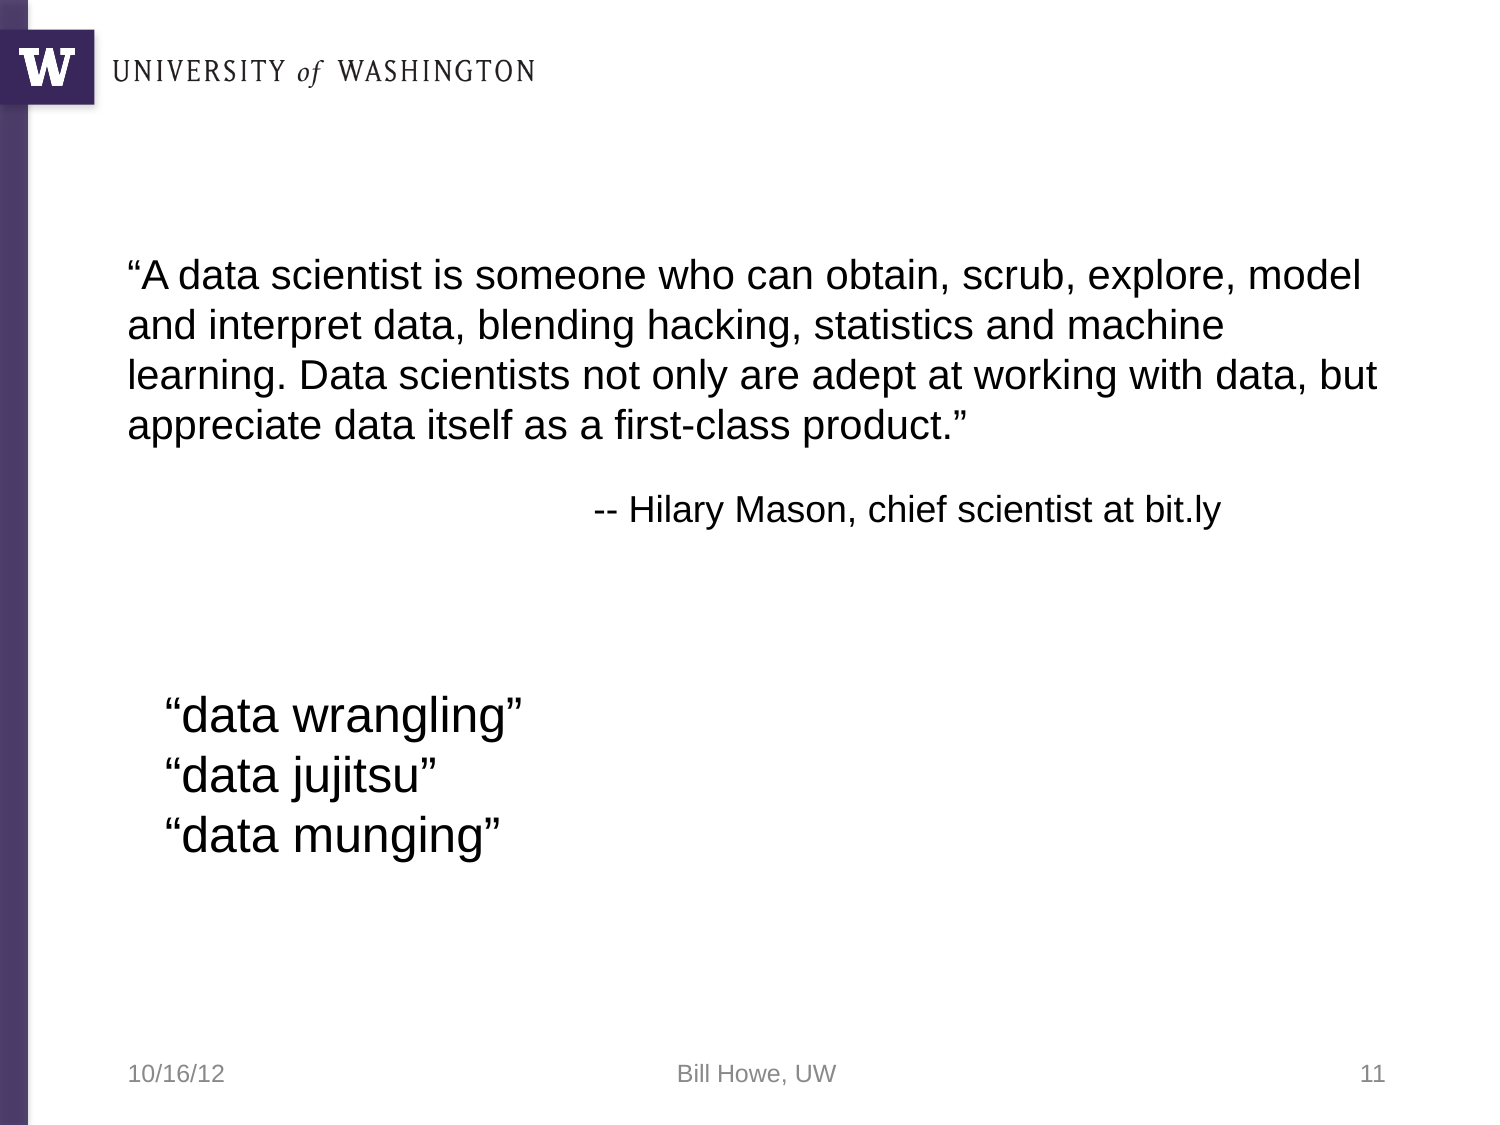

“A data scientist is someone who can obtain, scrub, explore, model and interpret data, blending hacking, statistics and machine learning. Data scientists not only are adept at working with data, but appreciate data itself as a first-class product.”

-- Hilary Mason, chief scientist at bit.ly
“data wrangling”
“data jujitsu”
“data munging”
10/16/12
Bill Howe, UW
11